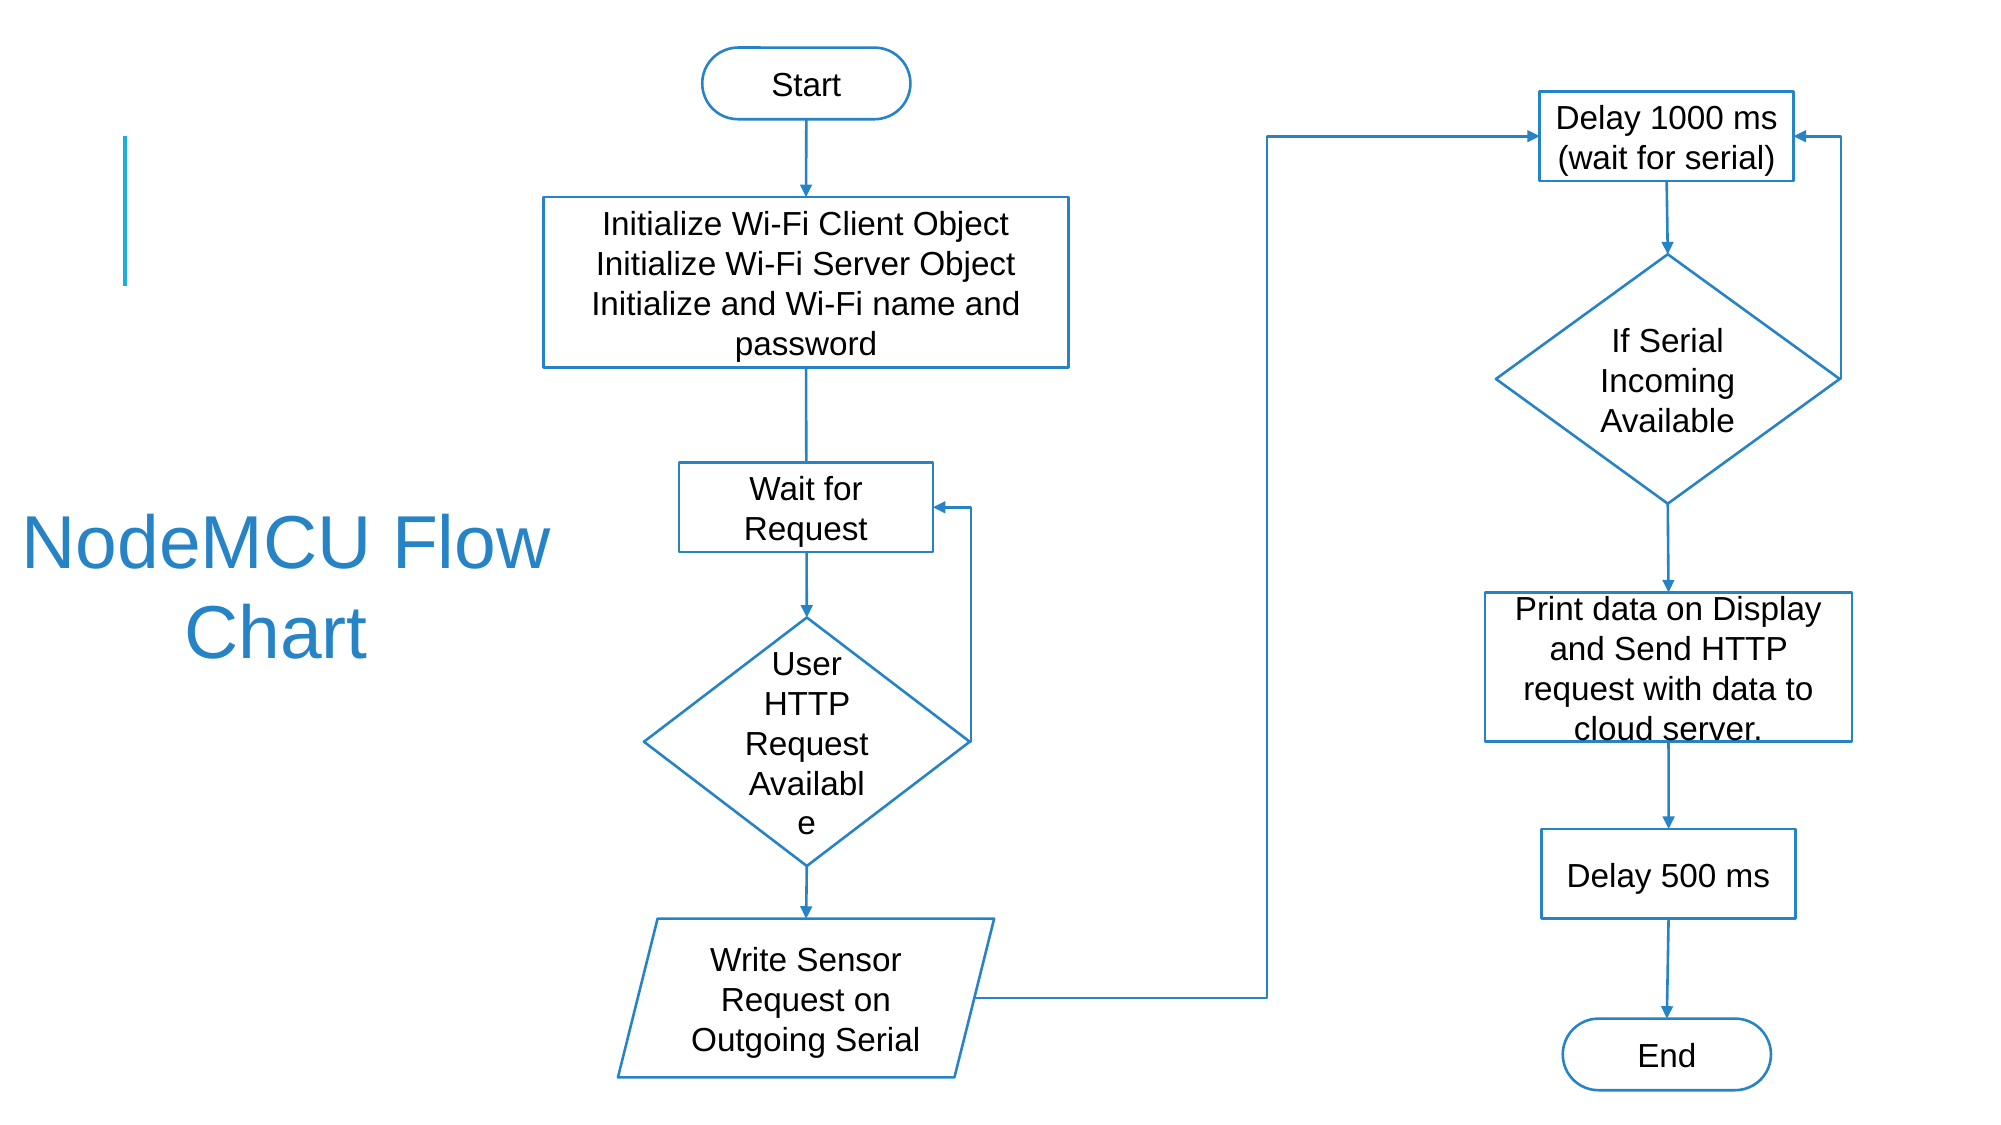

Start
Delay 1000 ms
(wait for serial)
Initialize Wi-Fi Client Object
Initialize Wi-Fi Server Object
Initialize and Wi-Fi name and password
If Serial Incoming Available
Wait for Request
NodeMCU Flow Chart
Print data on Display and Send HTTP request with data to cloud server.
User HTTP Request Available
Delay 500 ms
Write Sensor Request on Outgoing Serial
End